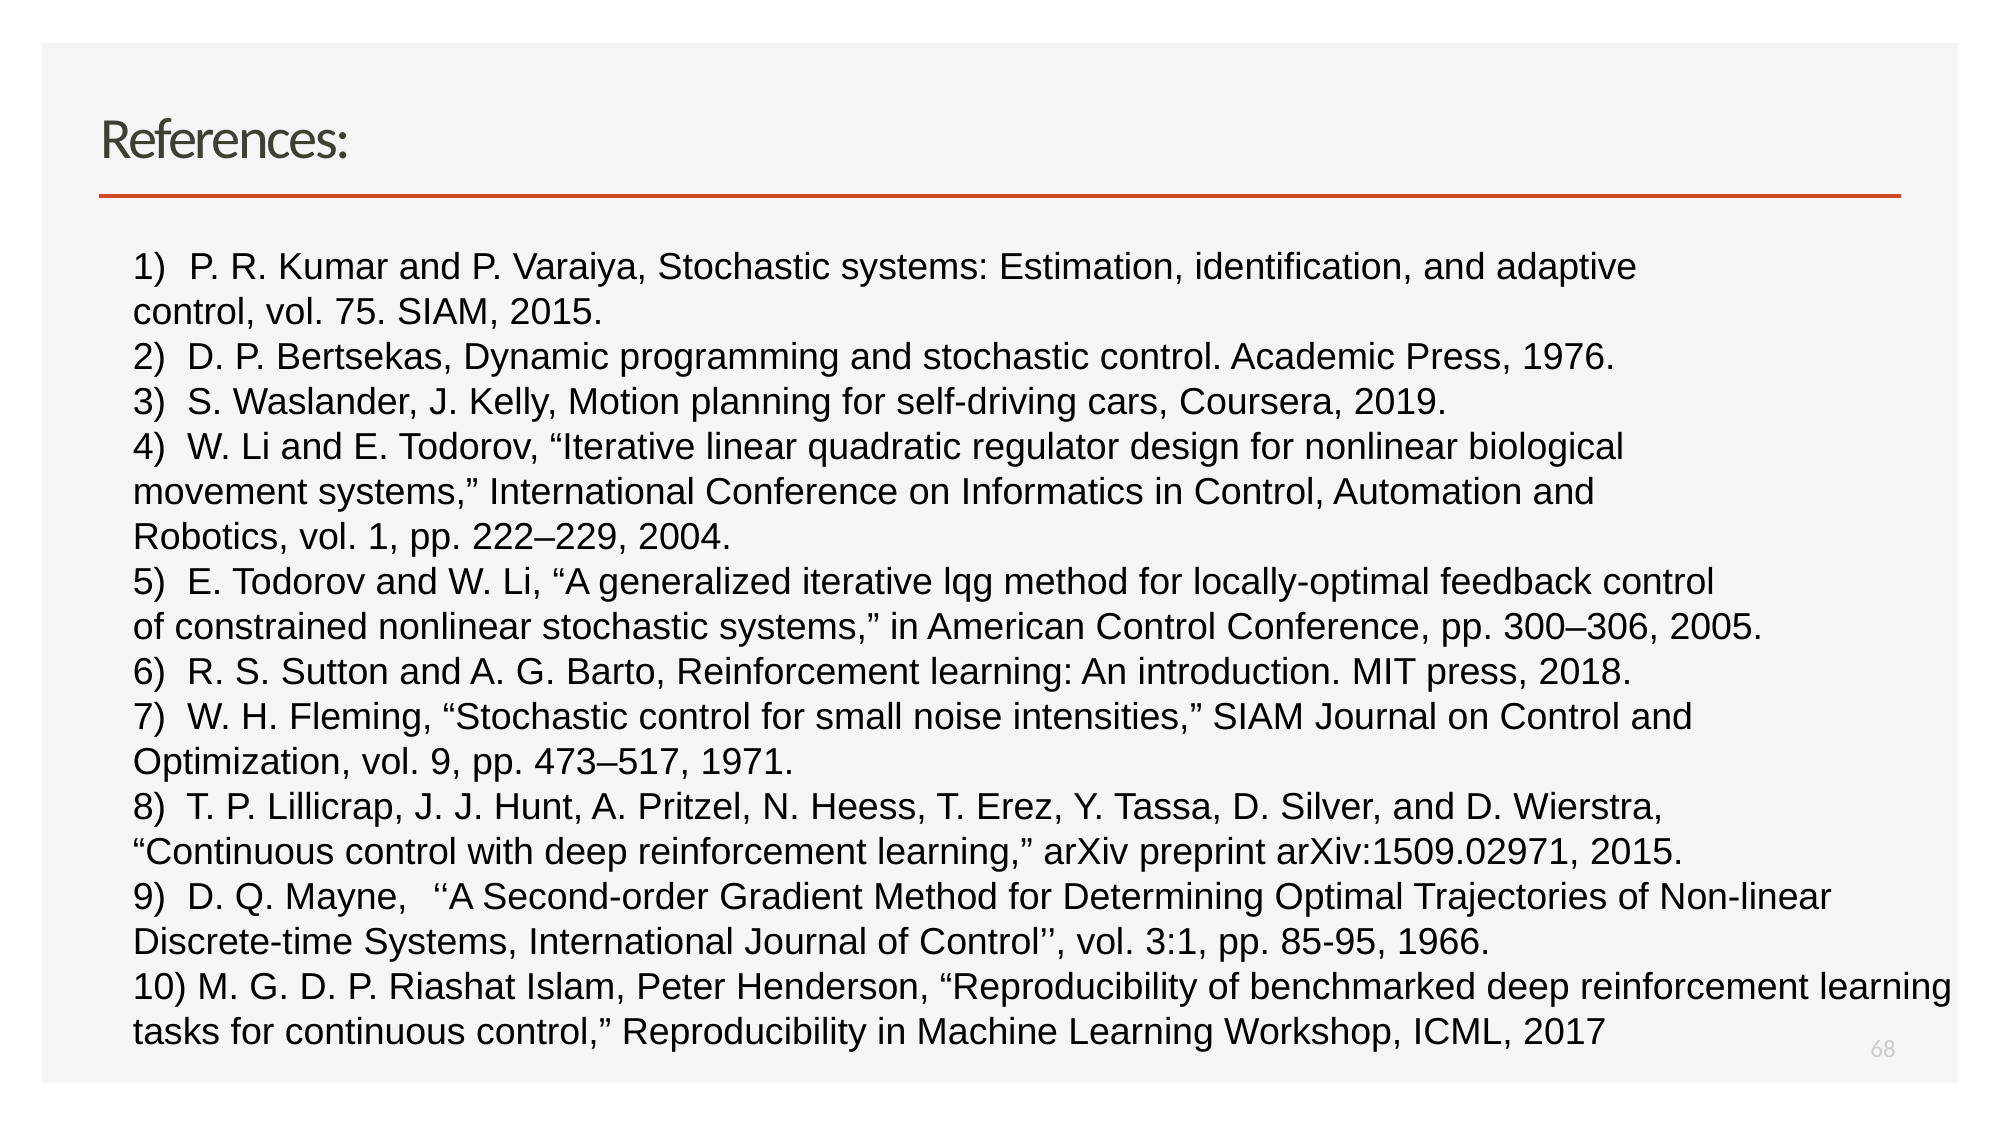

# References:
P. R. Kumar and P. Varaiya, Stochastic systems: Estimation, identification, and adaptive
control, vol. 75. SIAM, 2015.
2)  D. P. Bertsekas, Dynamic programming and stochastic control. Academic Press, 1976.
3)  S. Waslander, J. Kelly, Motion planning for self-driving cars, Coursera, 2019.
4)  W. Li and E. Todorov, “Iterative linear quadratic regulator design for nonlinear biological
movement systems,” International Conference on Informatics in Control, Automation and
Robotics, vol. 1, pp. 222–229, 2004.
5)  E. Todorov and W. Li, “A generalized iterative lqg method for locally-optimal feedback control
of constrained nonlinear stochastic systems,” in American Control Conference, pp. 300–306, 2005.
6)  R. S. Sutton and A. G. Barto, Reinforcement learning: An introduction. MIT press, 2018.
7)  W. H. Fleming, “Stochastic control for small noise intensities,” SIAM Journal on Control and
Optimization, vol. 9, pp. 473–517, 1971.
8)  T. P. Lillicrap, J. J. Hunt, A. Pritzel, N. Heess, T. Erez, Y. Tassa, D. Silver, and D. Wierstra,
“Continuous control with deep reinforcement learning,” arXiv preprint arXiv:1509.02971, 2015.
9)  D. Q. Mayne, 	‘‘A Second-order Gradient Method for Determining Optimal Trajectories of Non-linear Discrete-time Systems, International Journal of Control’’, vol. 3:1, pp. 85-95, 1966.
10) M. G. D. P. Riashat Islam, Peter Henderson, “Reproducibility of benchmarked deep reinforcement learning tasks for continuous control,” Reproducibility in Machine Learning Workshop, ICML, 2017

68